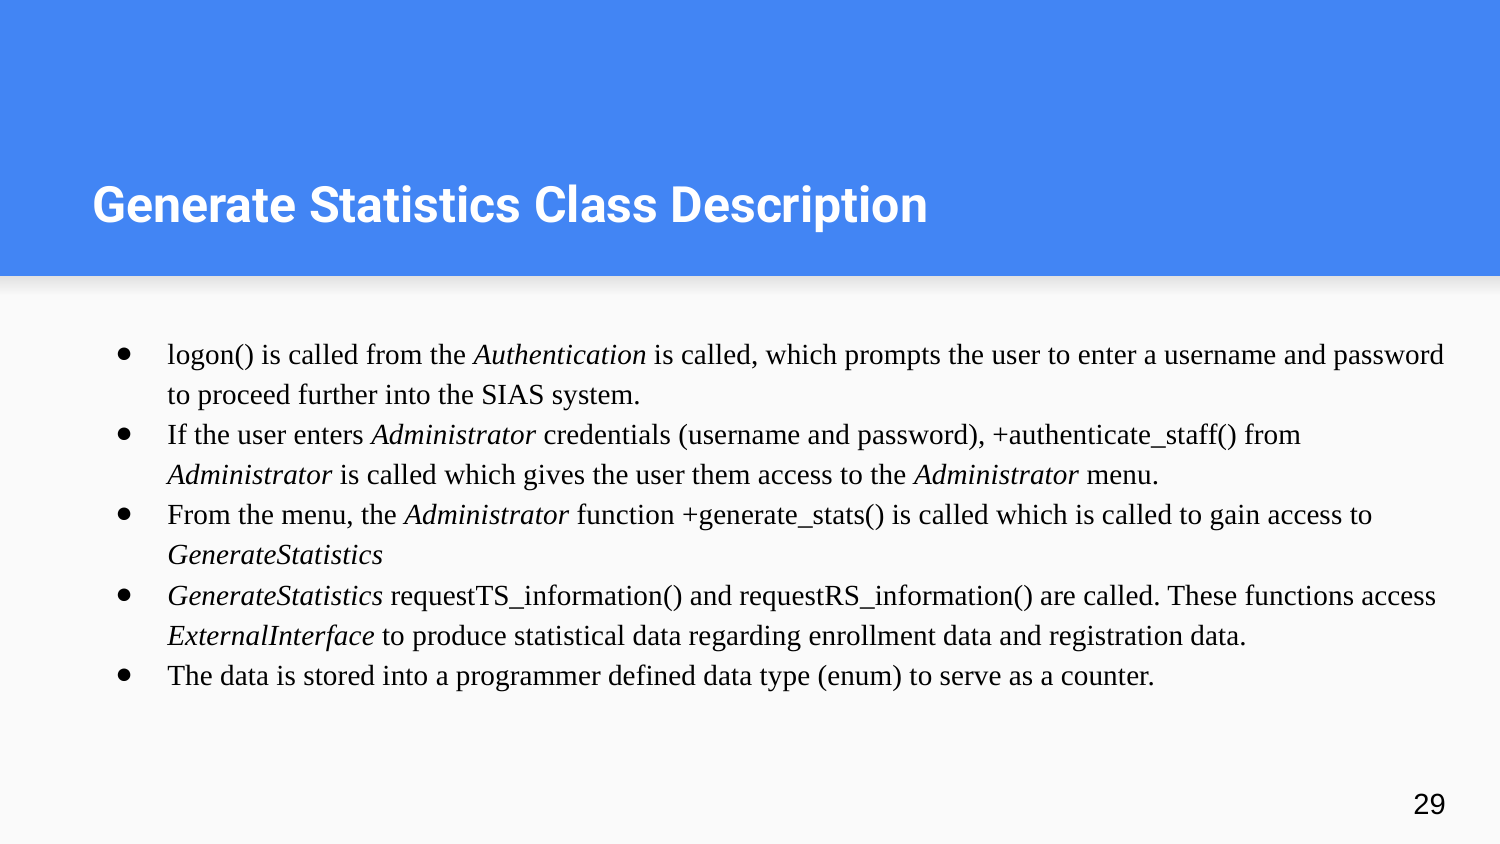

# Generate Statistics Class Description
logon() is called from the Authentication is called, which prompts the user to enter a username and password to proceed further into the SIAS system.
If the user enters Administrator credentials (username and password), +authenticate_staff() from Administrator is called which gives the user them access to the Administrator menu.
From the menu, the Administrator function +generate_stats() is called which is called to gain access to GenerateStatistics
GenerateStatistics requestTS_information() and requestRS_information() are called. These functions access ExternalInterface to produce statistical data regarding enrollment data and registration data.
The data is stored into a programmer defined data type (enum) to serve as a counter.

29